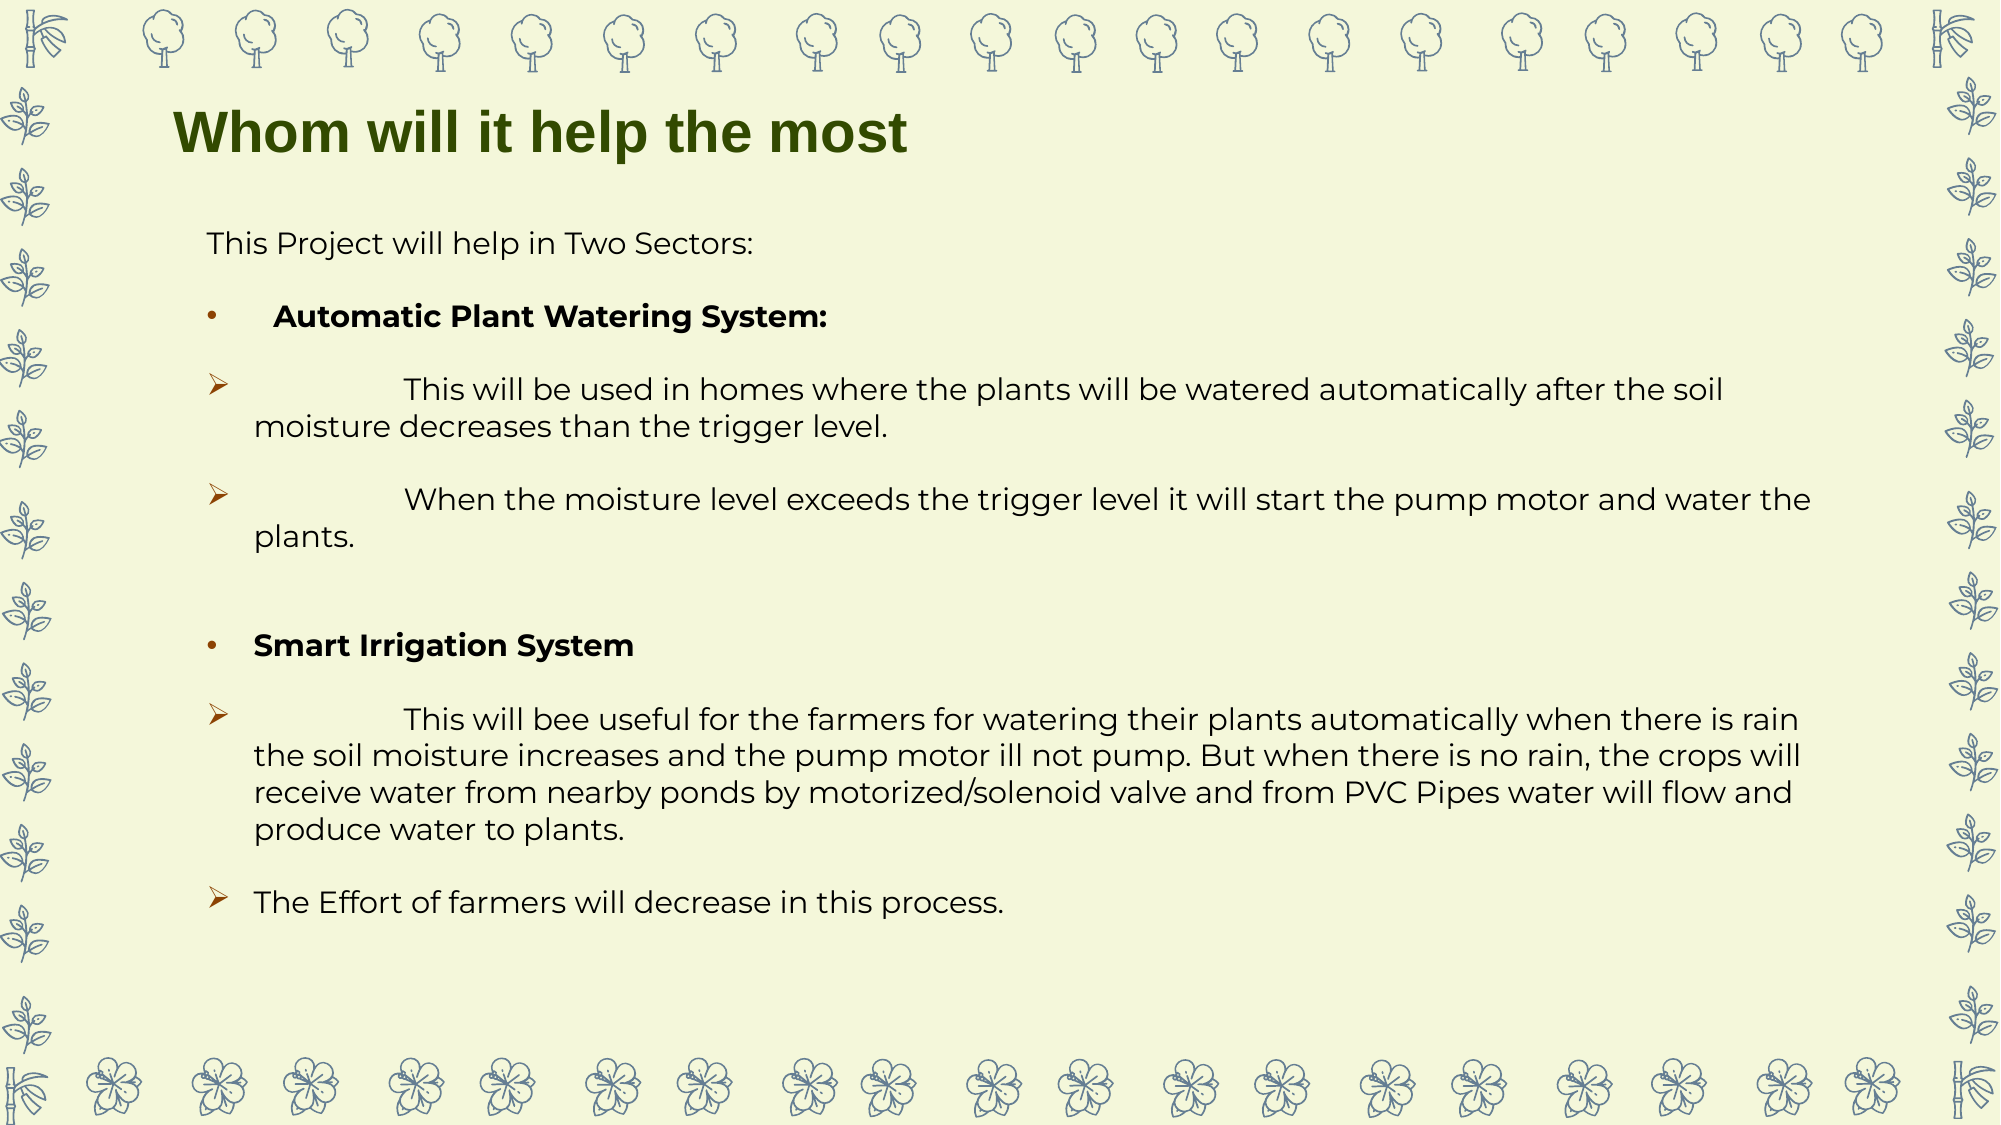

# Whom will it help the most
This Project will help in Two Sectors:

Automatic Plant Watering System:

	This will be used in homes where the plants will be watered automatically after the soil moisture decreases than the trigger level.

	When the moisture level exceeds the trigger level it will start the pump motor and water the plants.

Smart Irrigation System

	This will bee useful for the farmers for watering their plants automatically when there is rain the soil moisture increases and the pump motor ill not pump. But when there is no rain, the crops will receive water from nearby ponds by motorized/solenoid valve and from PVC Pipes water will flow and produce water to plants.

The Effort of farmers will decrease in this process.